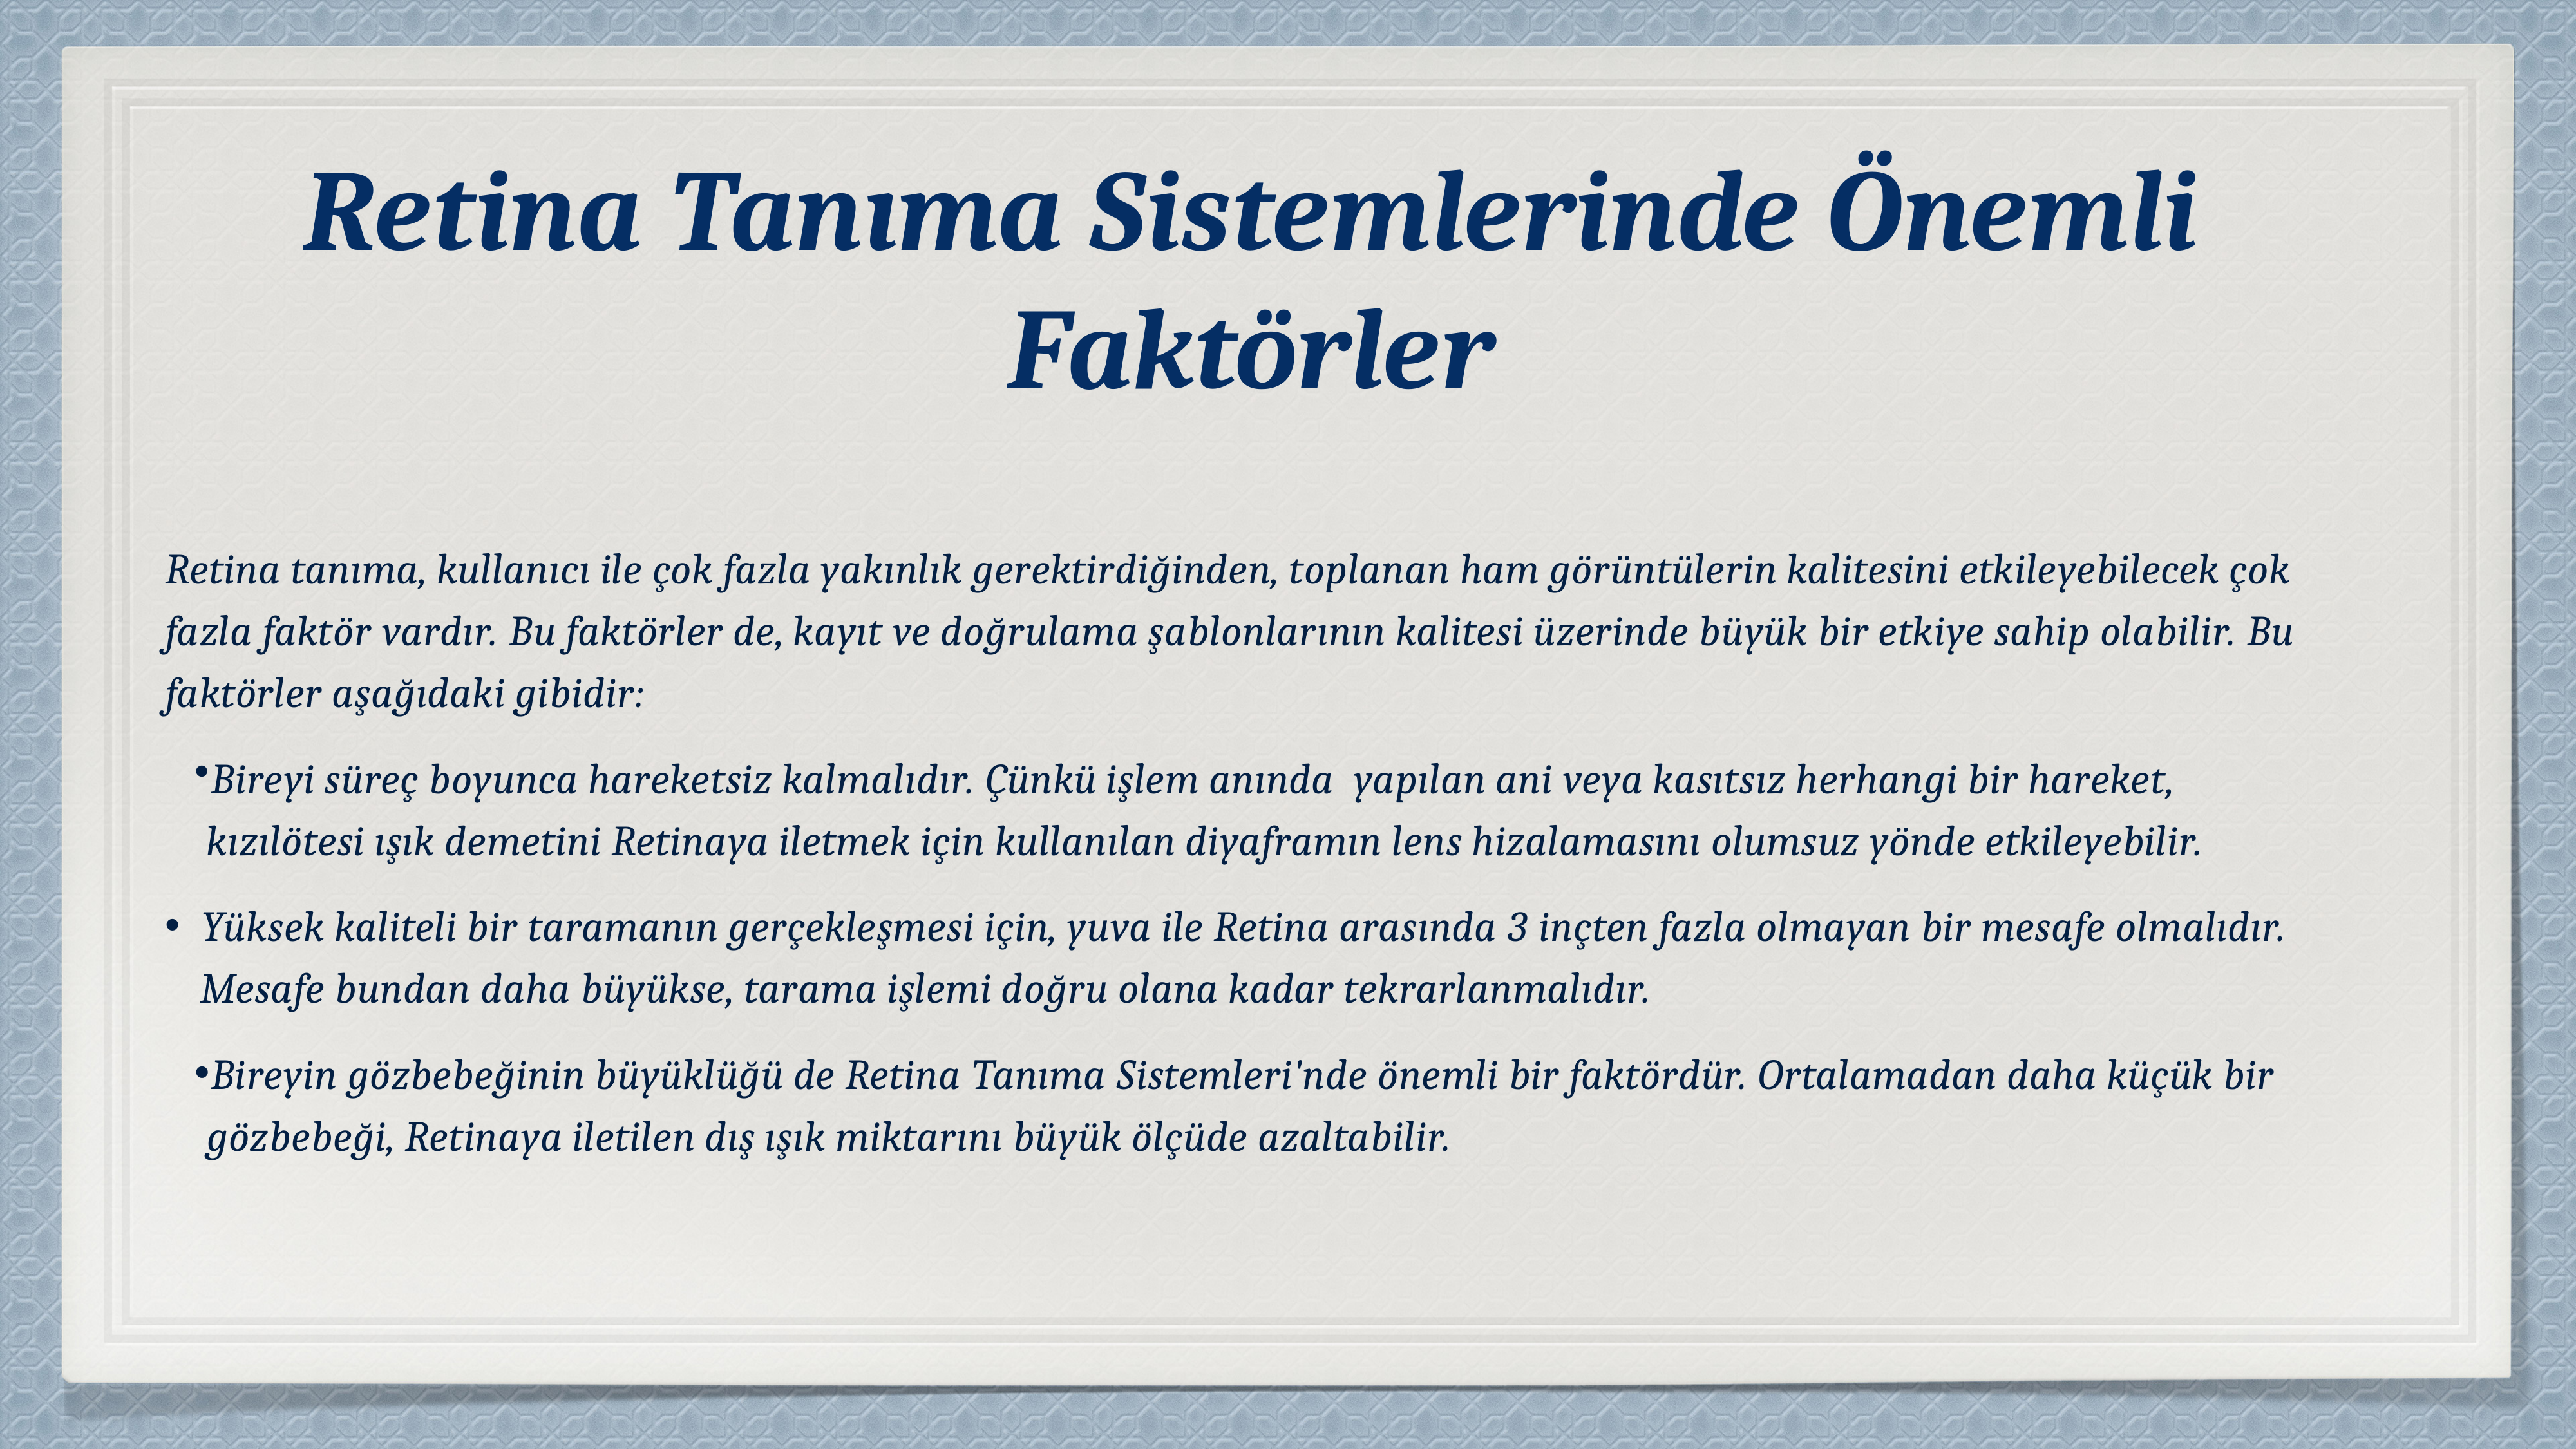

# Retina Tanıma Sistemlerinde Önemli Faktörler
Retina tanıma, kullanıcı ile çok fazla yakınlık gerektirdiğinden, toplanan ham görüntülerin kalitesini etkileyebilecek çok fazla faktör vardır. Bu faktörler de, kayıt ve doğrulama şablonlarının kalitesi üzerinde büyük bir etkiye sahip olabilir. Bu faktörler aşağıdaki gibidir:
Bireyi süreç boyunca hareketsiz kalmalıdır. Çünkü işlem anında  yapılan ani veya kasıtsız herhangi bir hareket, kızılötesi ışık demetini Retinaya iletmek için kullanılan diyaframın lens hizalamasını olumsuz yönde etkileyebilir.
Yüksek kaliteli bir taramanın gerçekleşmesi için, yuva ile Retina arasında 3 inçten fazla olmayan bir mesafe olmalıdır. Mesafe bundan daha büyükse, tarama işlemi doğru olana kadar tekrarlanmalıdır.
Bireyin gözbebeğinin büyüklüğü de Retina Tanıma Sistemleri'nde önemli bir faktördür. Ortalamadan daha küçük bir gözbebeği, Retinaya iletilen dış ışık miktarını büyük ölçüde azaltabilir.